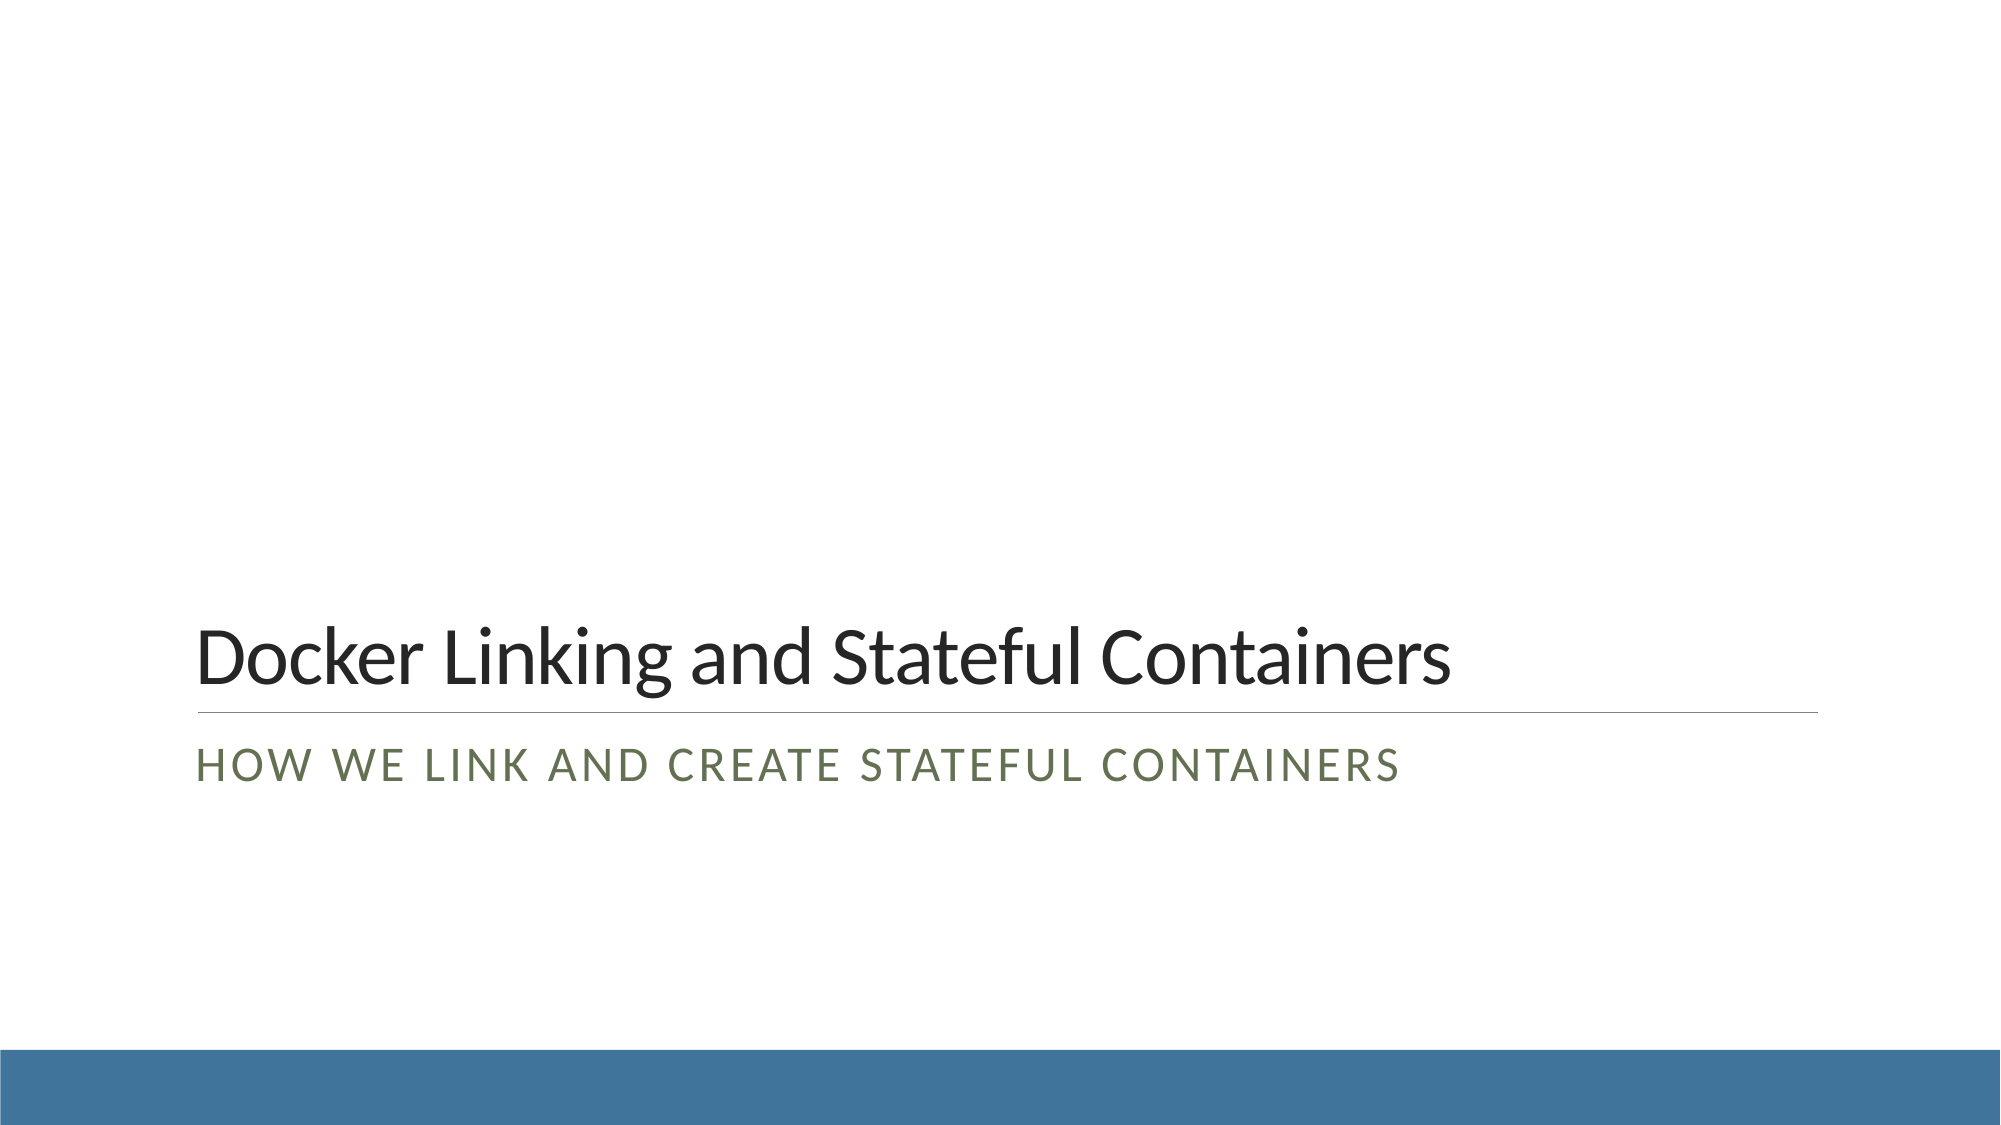

# Docker Linking and Stateful Containers
How we Link and create stateful containers